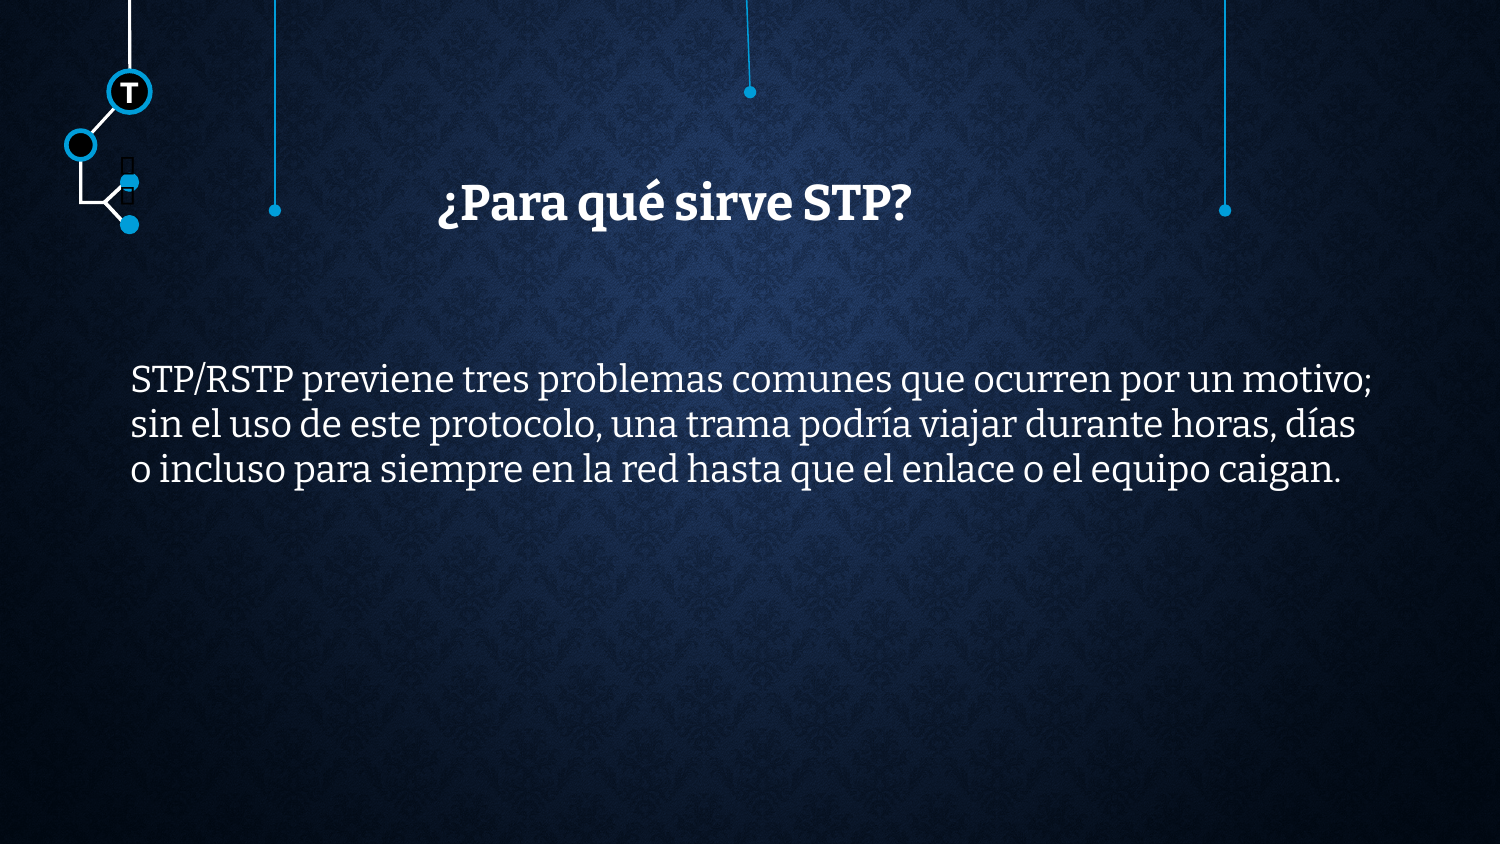

T

¿Para qué sirve STP?
🠺

🠺
STP/RSTP previene tres problemas comunes que ocurren por un motivo; sin el uso de este protocolo, una trama podría viajar durante horas, días o incluso para siempre en la red hasta que el enlace o el equipo caigan.